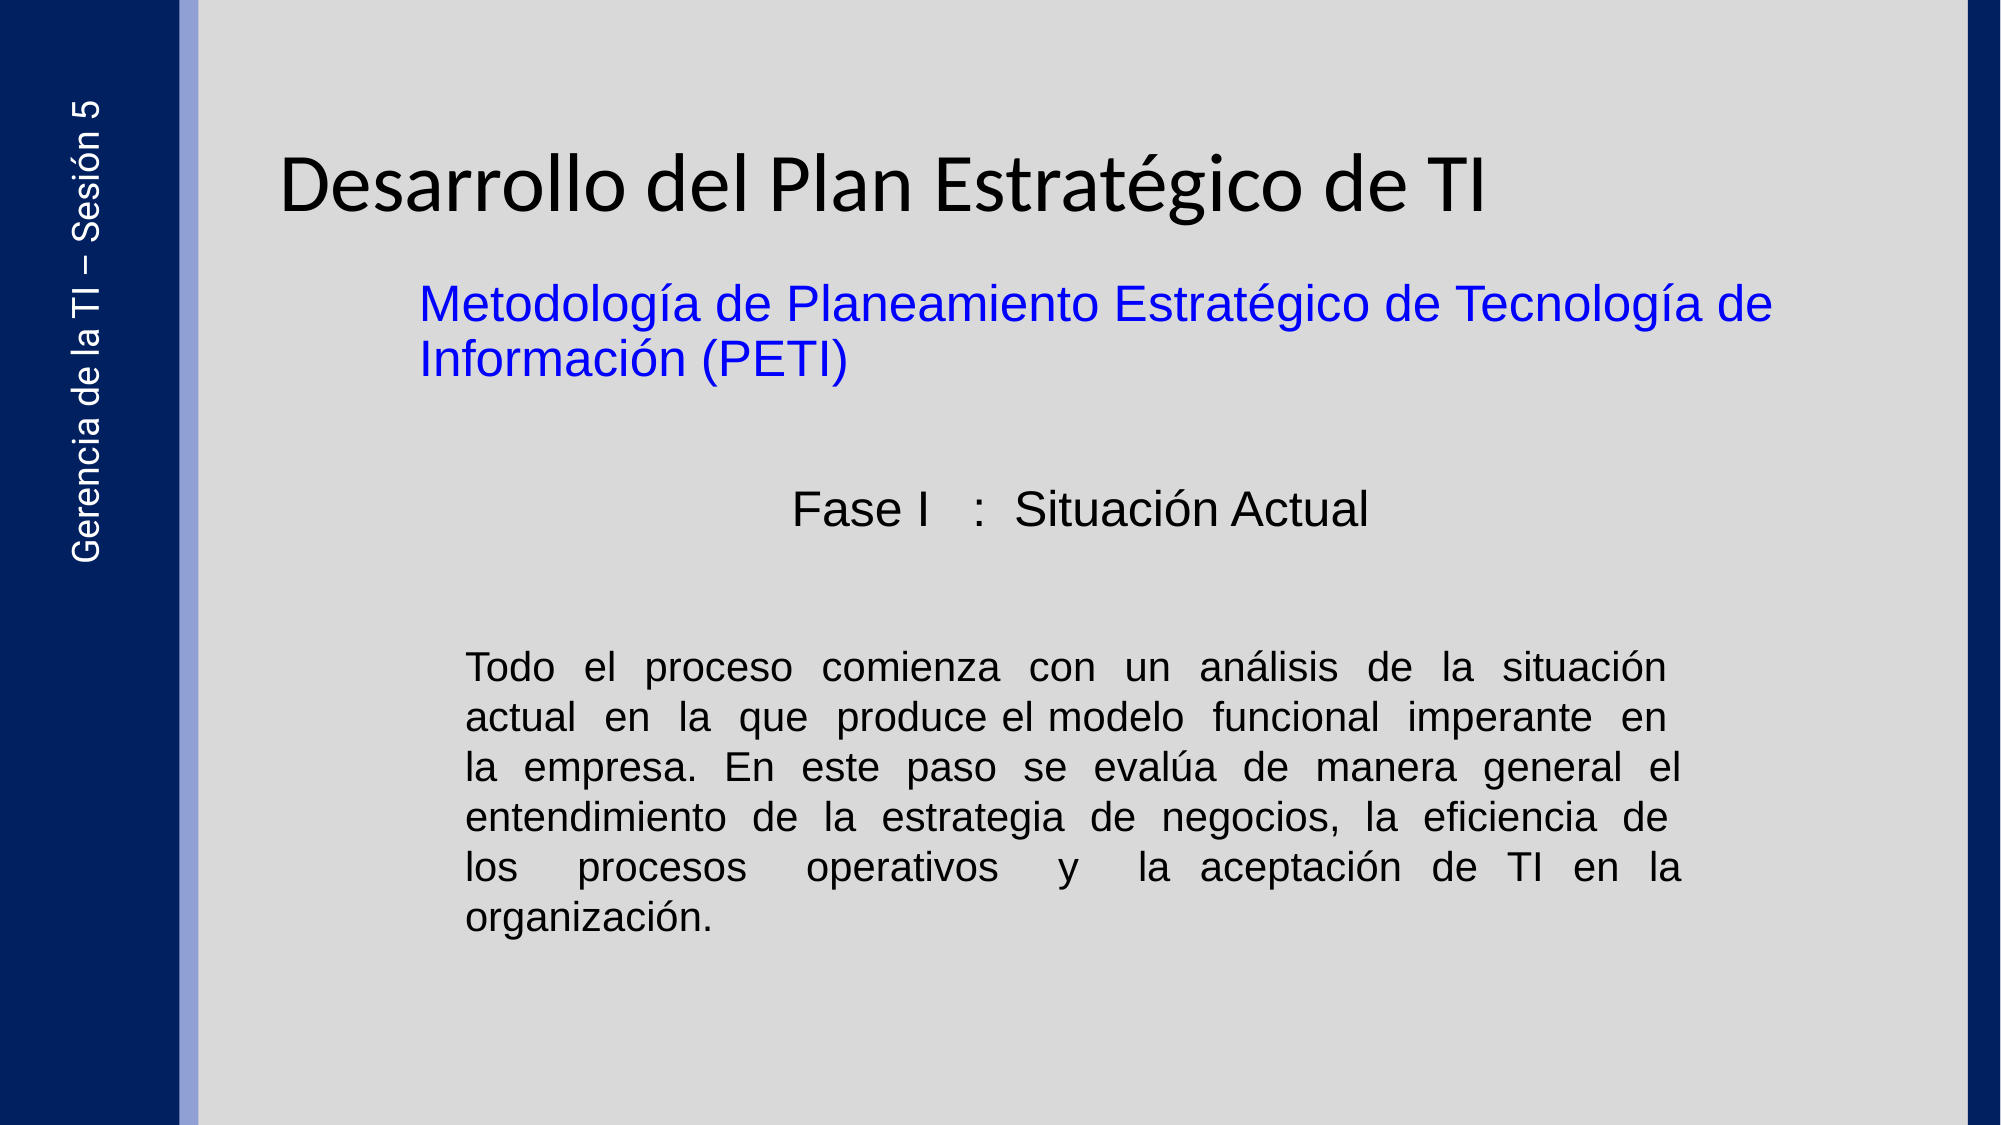

Desarrollo del Plan Estratégico de TI
Metodología de Planeamiento Estratégico de Tecnología de  Información (PETI)

Fase I   :  Situación Actual
Gerencia de la TI – Sesión 5
Todo  el  proceso  comienza  con  un  análisis  de  la  situación  actual  en  la  que  produce el modelo  funcional  imperante  en  la  empresa.  En  este  paso  se  evalúa  de  manera  general  el entendimiento  de  la  estrategia  de  negocios,  la  eficiencia  de  los  procesos  operativos  y  la aceptación de TI en la organización.